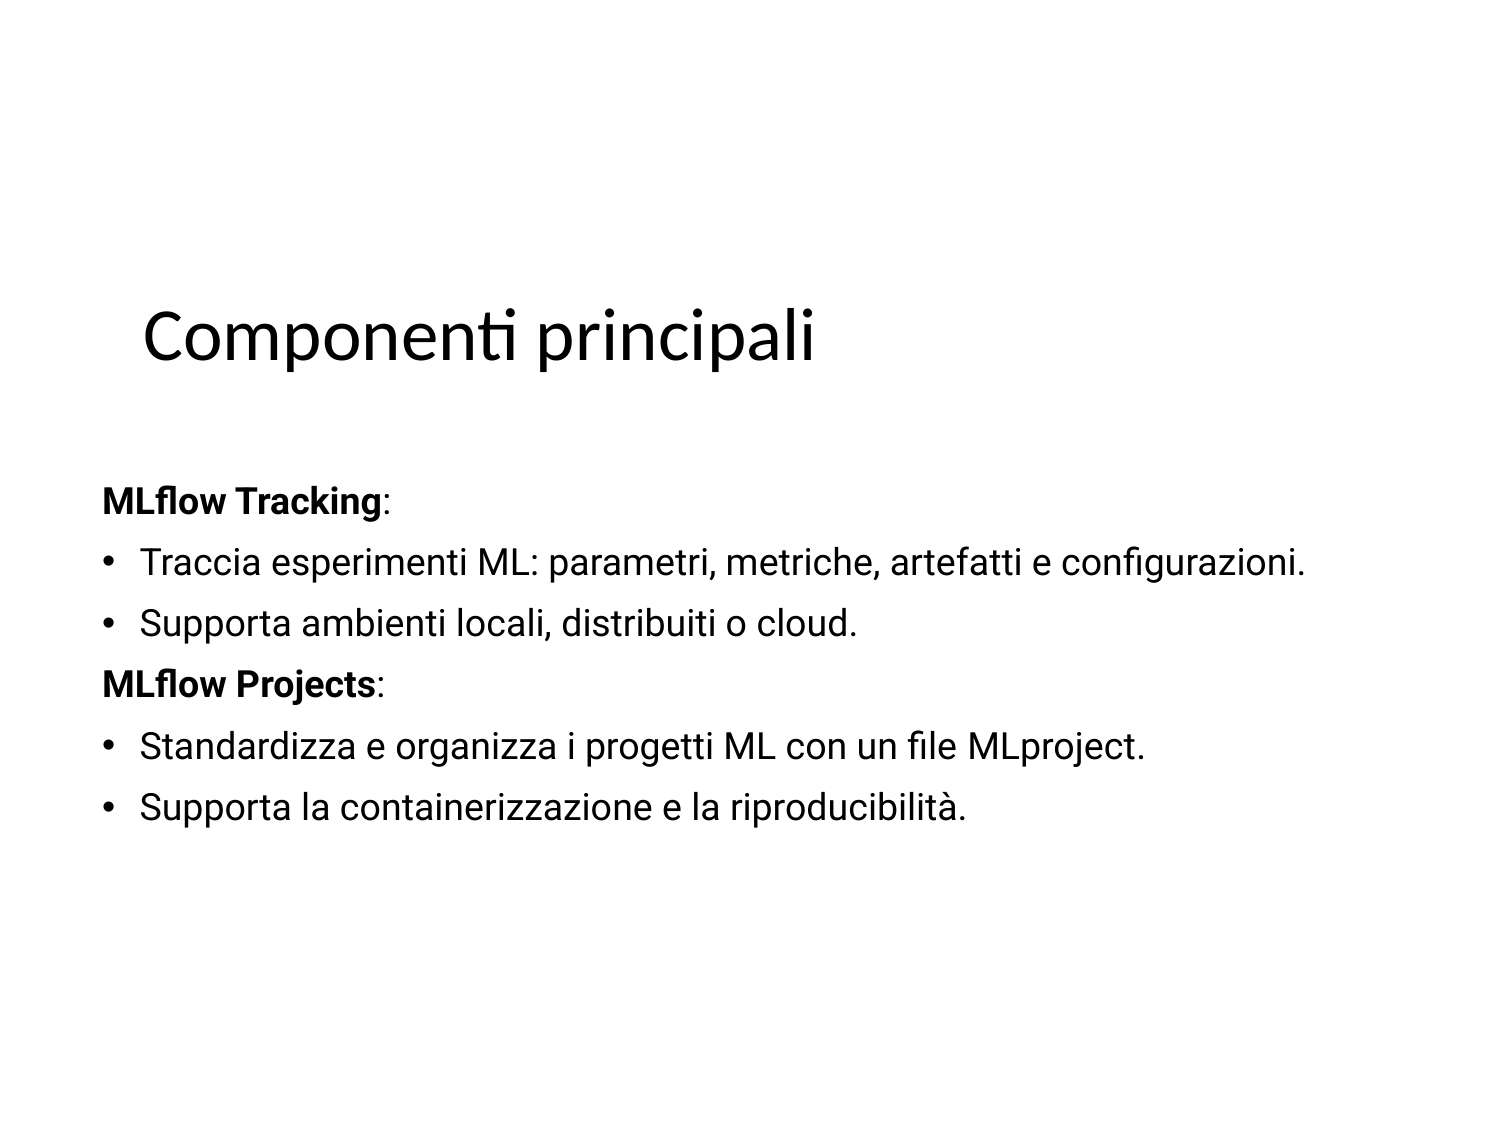

# Componenti principali
MLflow Tracking:
Traccia esperimenti ML: parametri, metriche, artefatti e configurazioni.
Supporta ambienti locali, distribuiti o cloud.
MLflow Projects:
Standardizza e organizza i progetti ML con un file MLproject.
Supporta la containerizzazione e la riproducibilità.